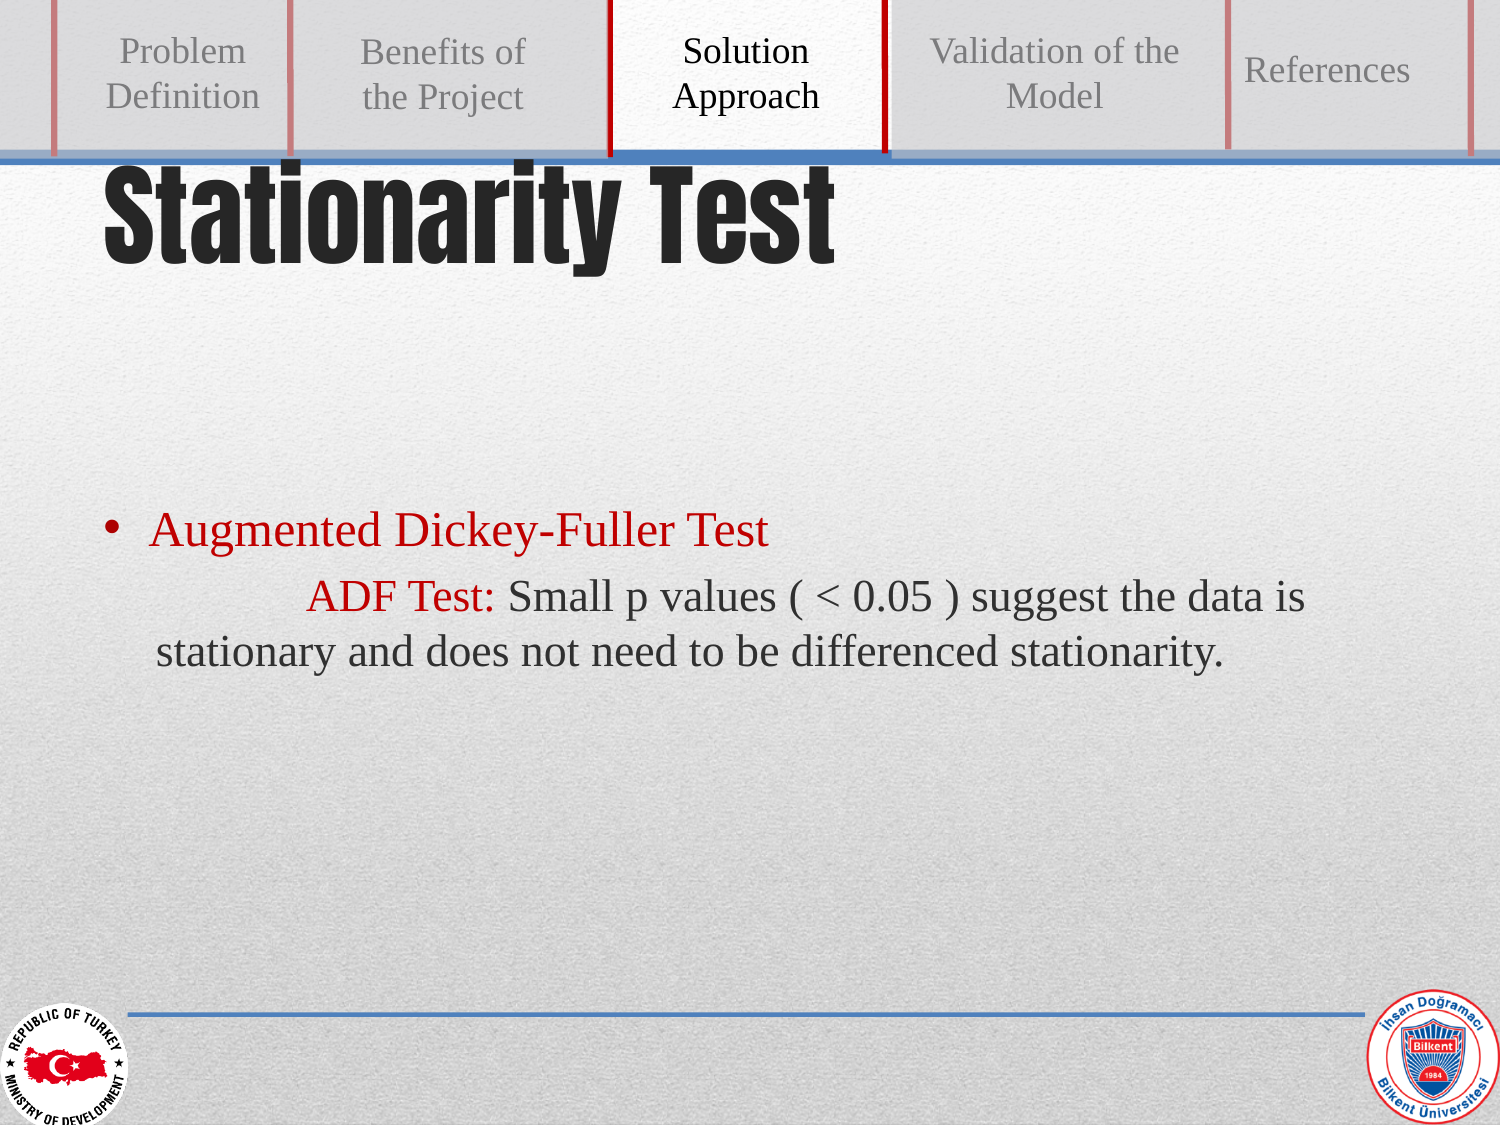

Stationarity Test
Augmented Dickey-Fuller Test
	ADF Test: Small p values ( < 0.05 ) suggest the data is stationary and does not need to be differenced stationarity.